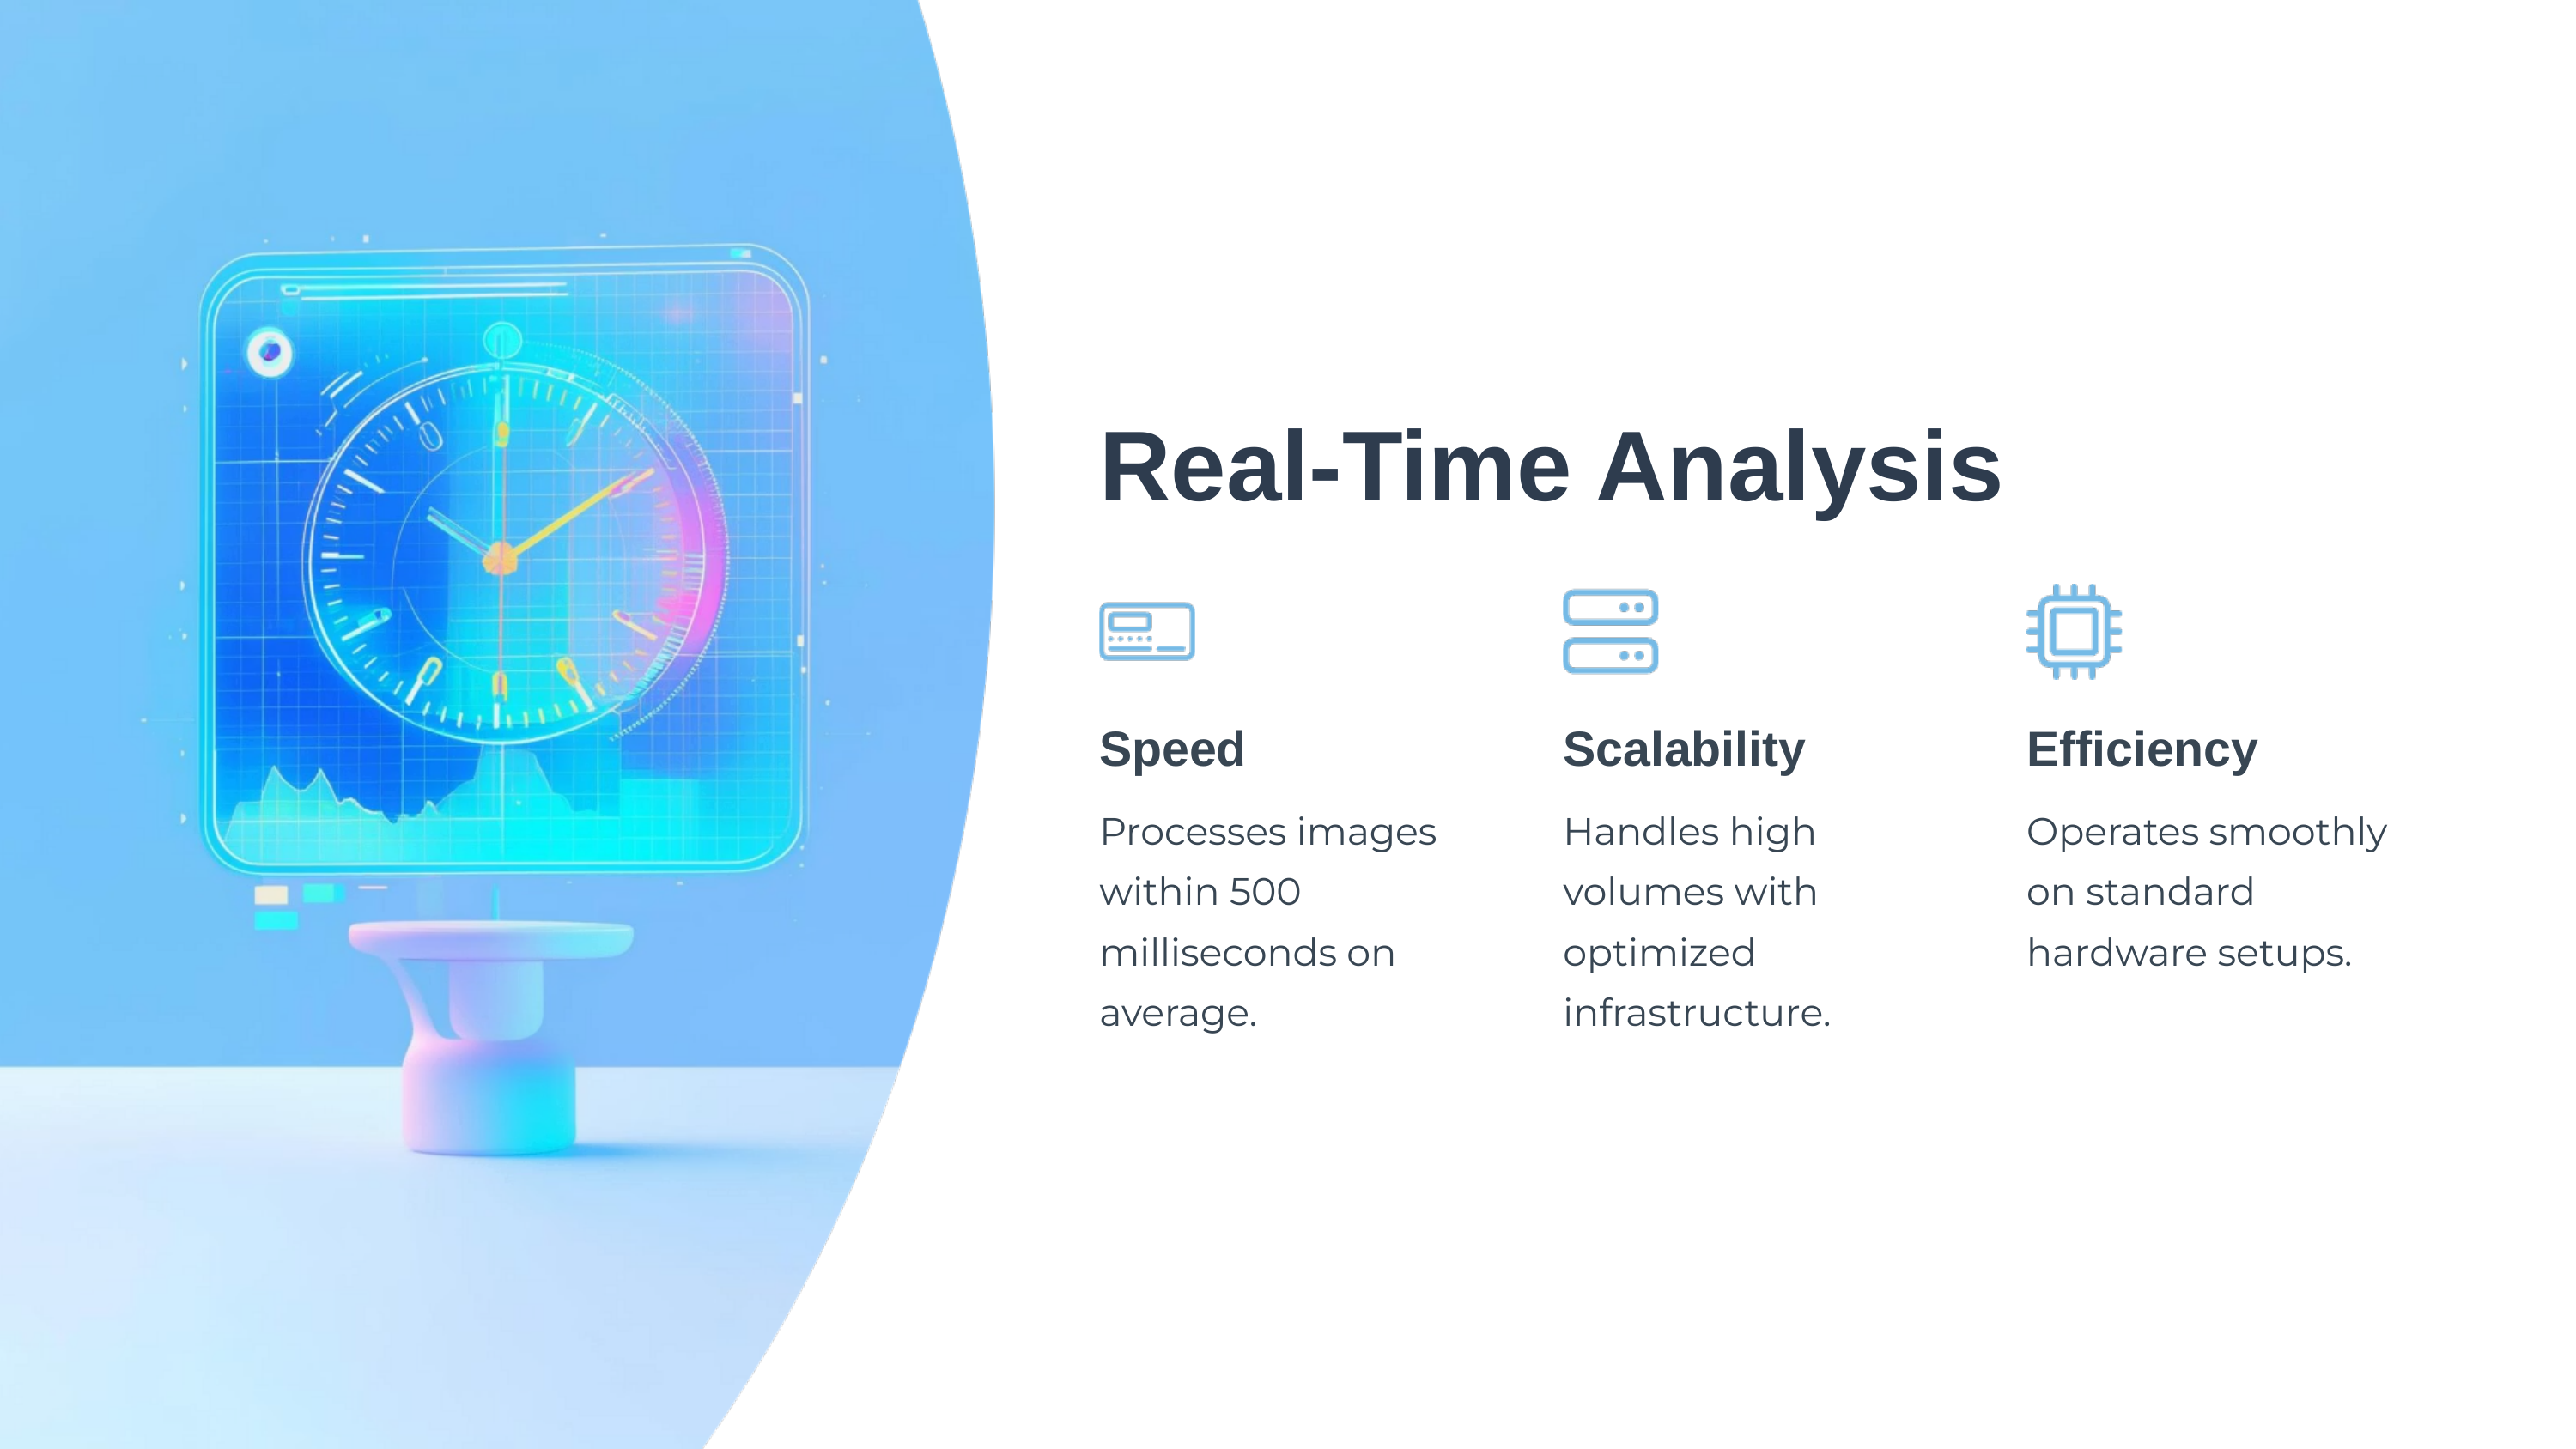

Real-Time Analysis

Speed
Scalability
Efficiency
Processes images within 500 milliseconds on average.
Handles high volumes with optimized infrastructure.
Operates smoothly on standard hardware setups.